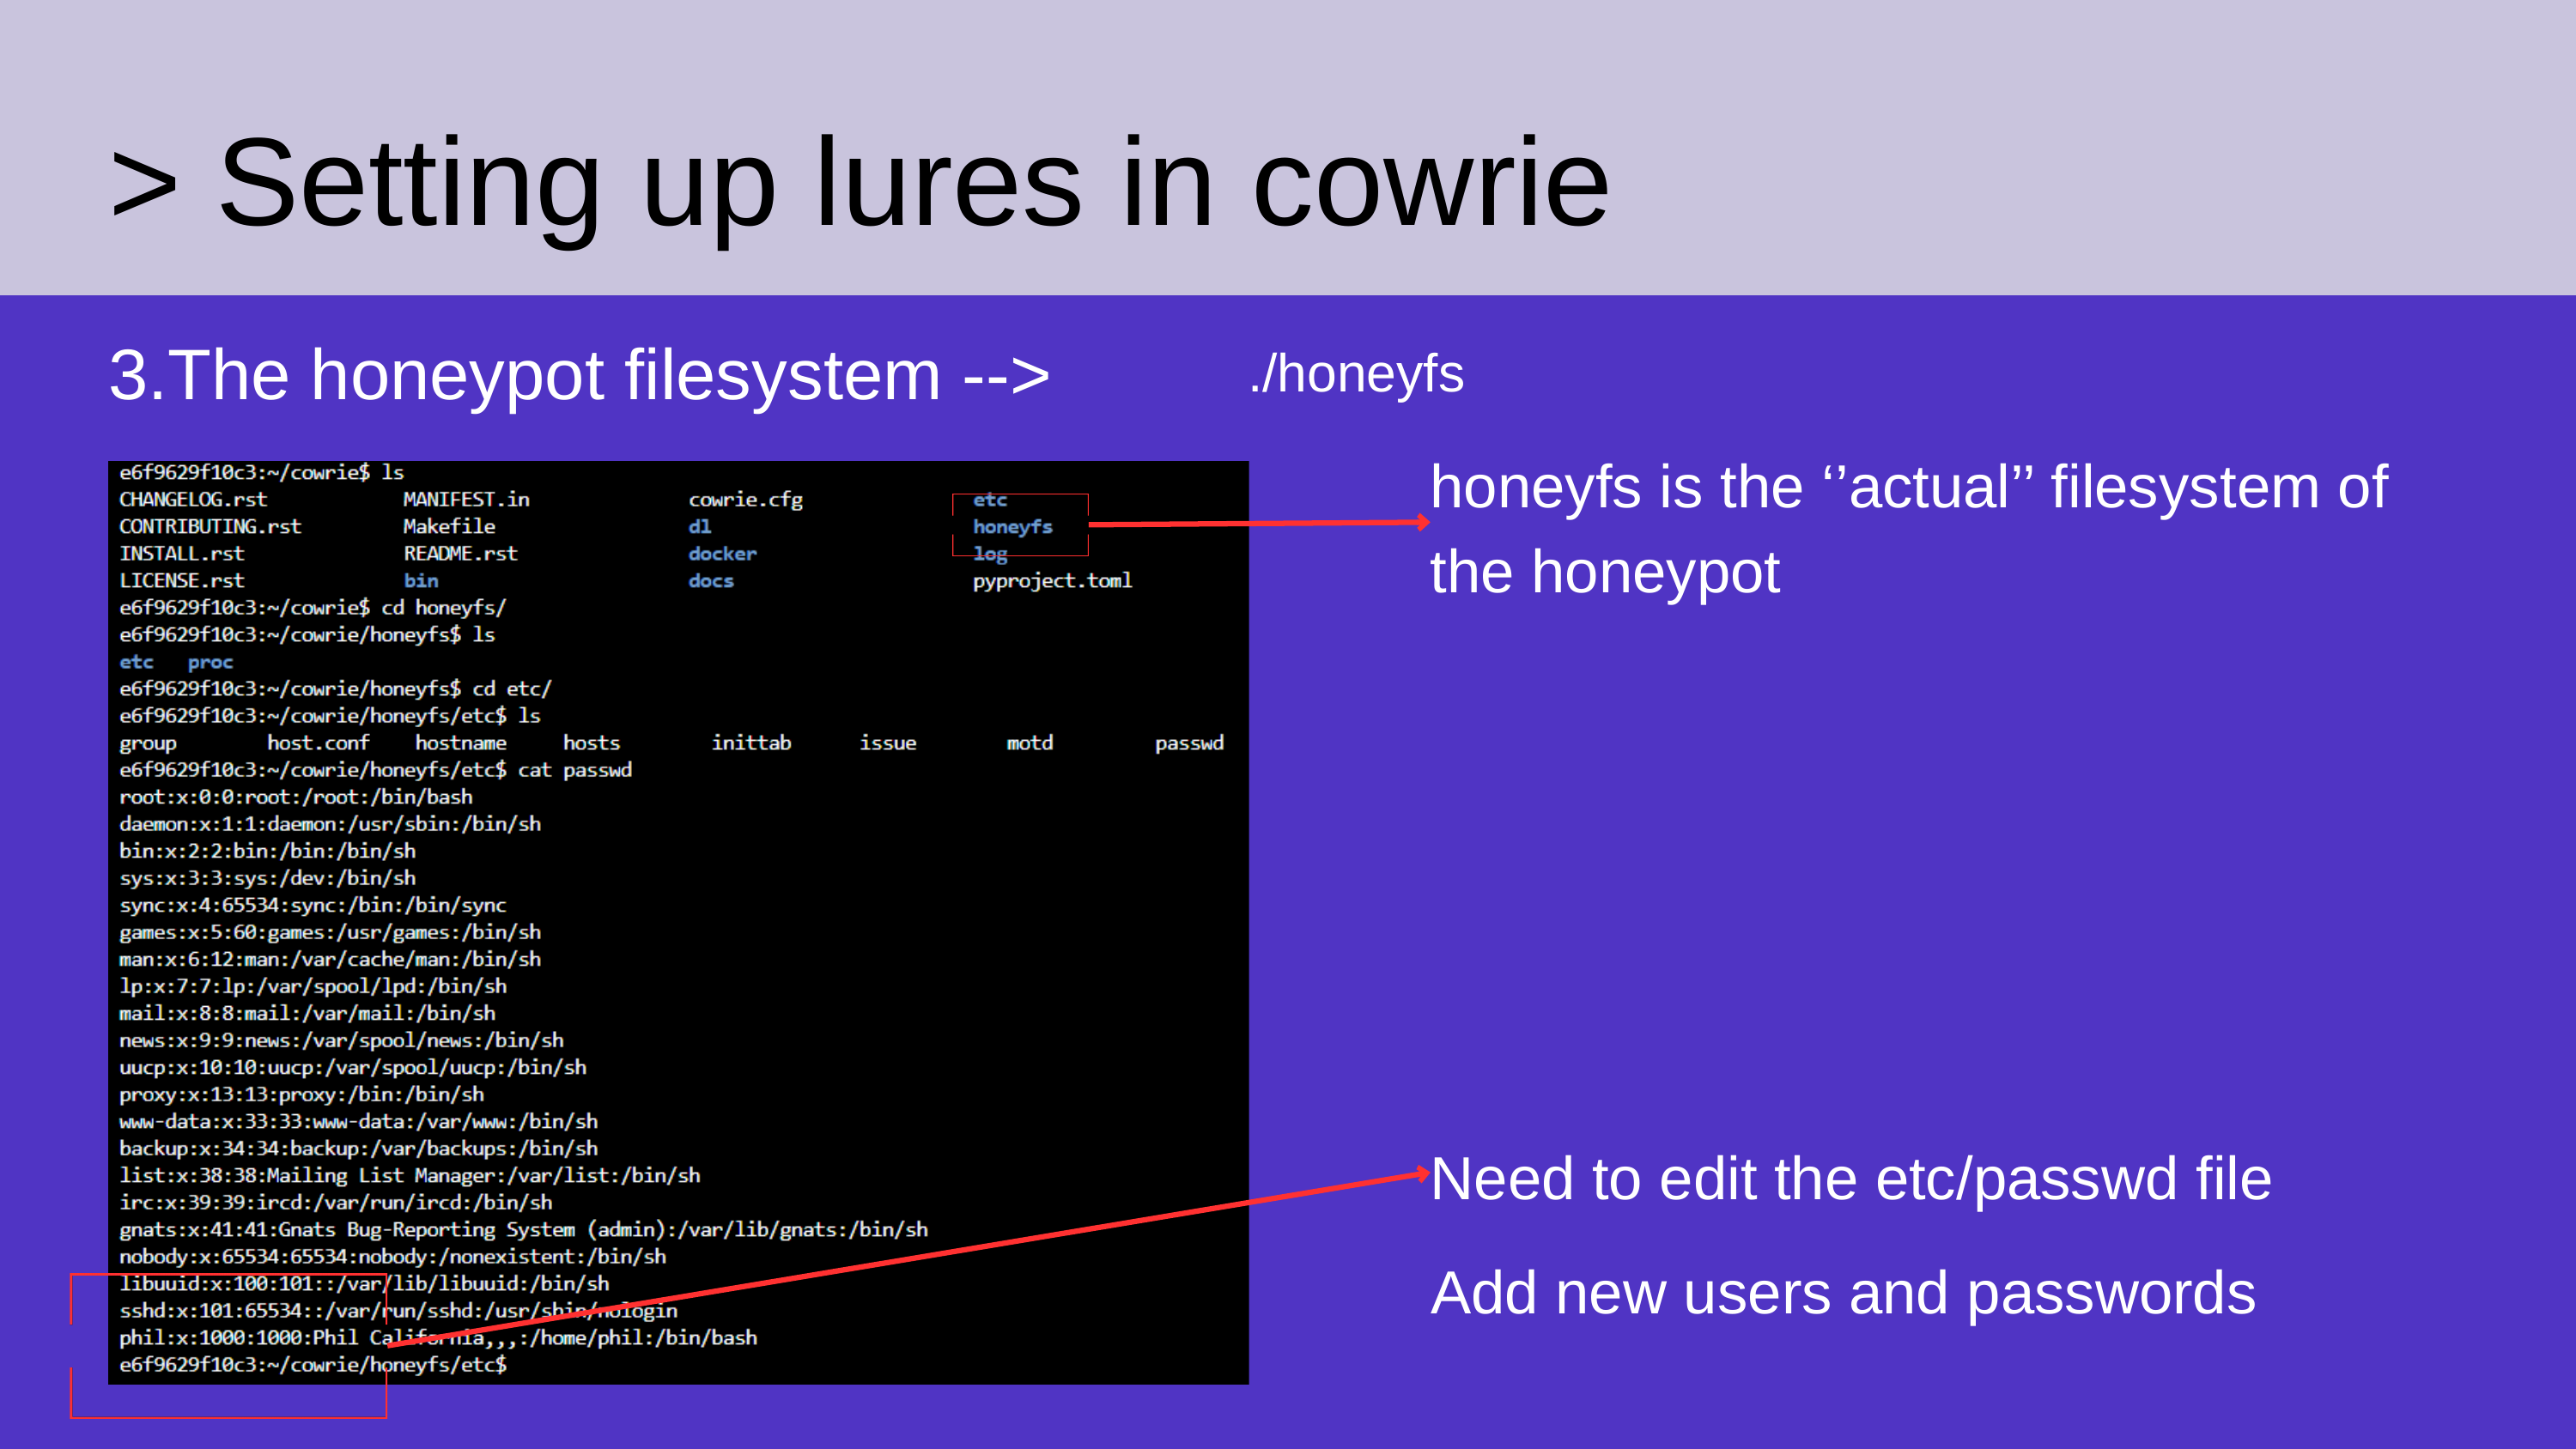

> Setting up lures in cowrie
3.The honeypot filesystem -->
./honeyfs
honeyfs is the ‘’actual’’ filesystem of the honeypot

Need to edit the etc/passwd file

Add new users and passwords